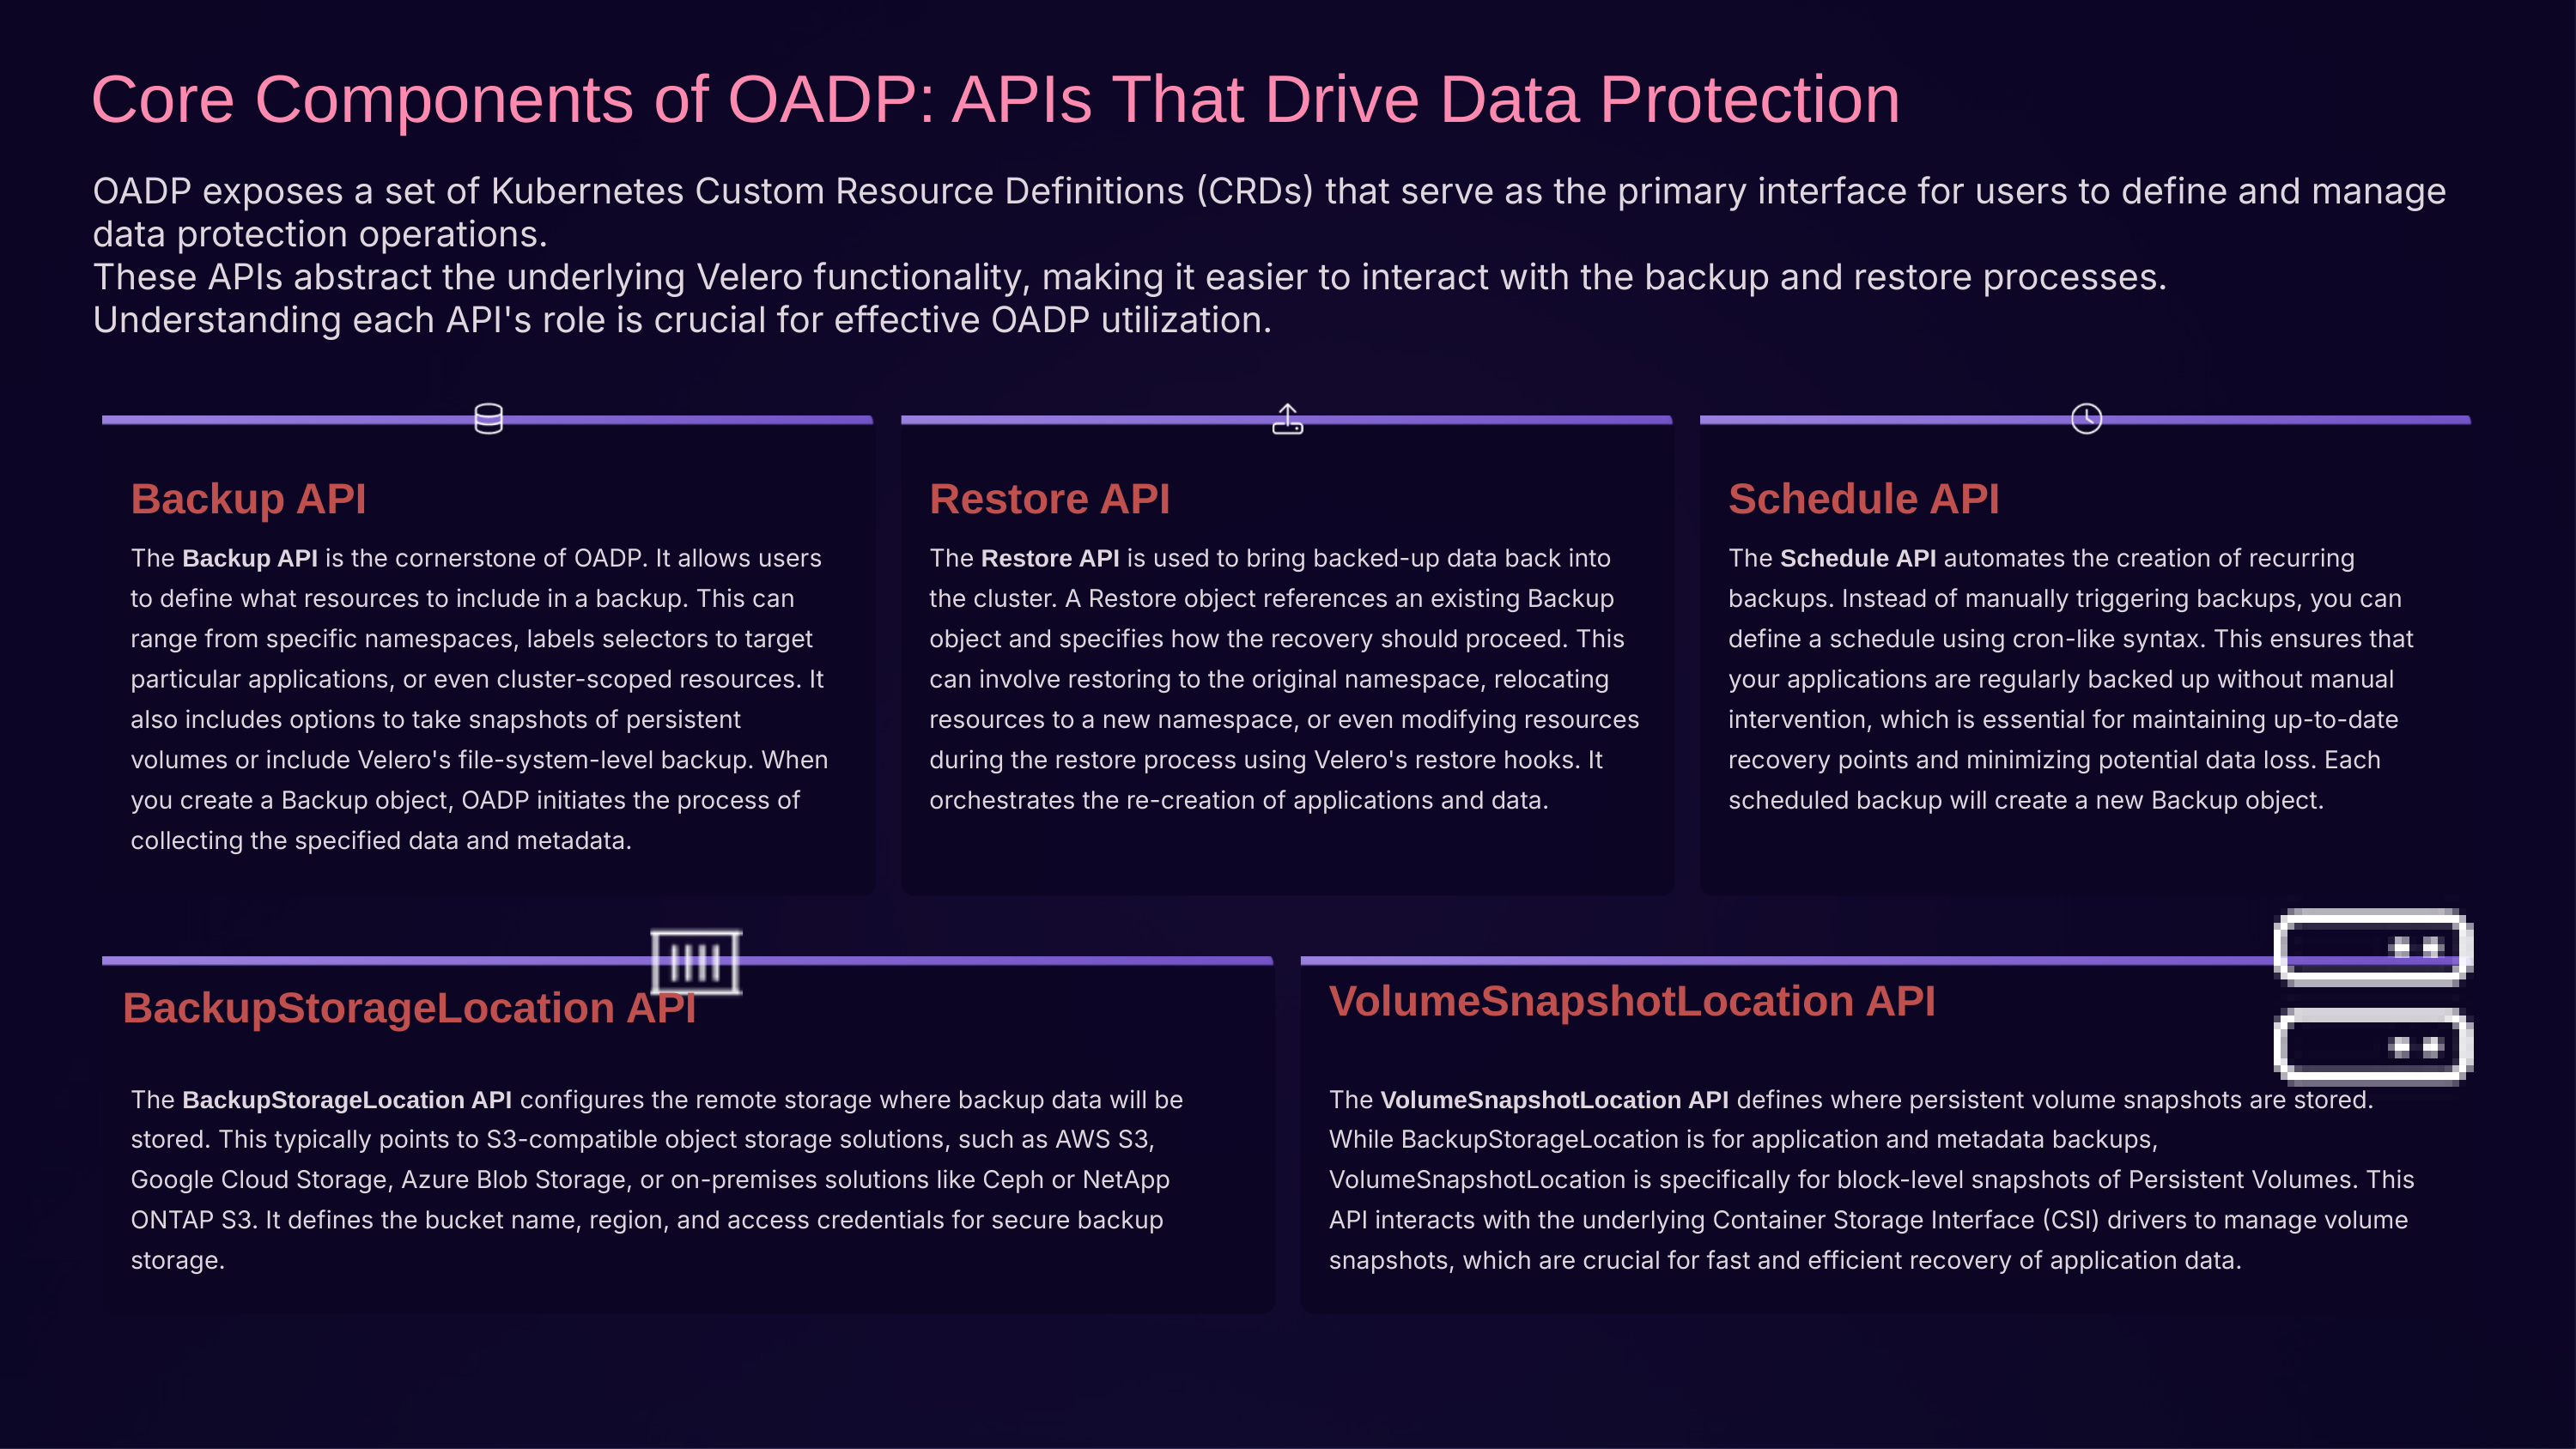

Core Components of OADP: APIs That Drive Data Protection
OADP exposes a set of Kubernetes Custom Resource Definitions (CRDs) that serve as the primary interface for users to define and manage data protection operations.
These APIs abstract the underlying Velero functionality, making it easier to interact with the backup and restore processes.
Understanding each API's role is crucial for effective OADP utilization.

Backup API
Restore API
Schedule API
The Backup API is the cornerstone of OADP. It allows users to define what resources to include in a backup. This can range from specific namespaces, labels selectors to target particular applications, or even cluster-scoped resources. It also includes options to take snapshots of persistent volumes or include Velero's file-system-level backup. When you create a Backup object, OADP initiates the process of collecting the specified data and metadata.
The Restore API is used to bring backed-up data back into the cluster. A Restore object references an existing Backup object and specifies how the recovery should proceed. This can involve restoring to the original namespace, relocating resources to a new namespace, or even modifying resources during the restore process using Velero's restore hooks. It orchestrates the re-creation of applications and data.
The Schedule API automates the creation of recurring backups. Instead of manually triggering backups, you can define a schedule using cron-like syntax. This ensures that your applications are regularly backed up without manual intervention, which is essential for maintaining up-to-date recovery points and minimizing potential data loss. Each scheduled backup will create a new Backup object.

VolumeSnapshotLocation API
BackupStorageLocation API
The BackupStorageLocation API configures the remote storage where backup data will be stored. This typically points to S3-compatible object storage solutions, such as AWS S3, Google Cloud Storage, Azure Blob Storage, or on-premises solutions like Ceph or NetApp ONTAP S3. It defines the bucket name, region, and access credentials for secure backup storage.
The VolumeSnapshotLocation API defines where persistent volume snapshots are stored. While BackupStorageLocation is for application and metadata backups, VolumeSnapshotLocation is specifically for block-level snapshots of Persistent Volumes. This API interacts with the underlying Container Storage Interface (CSI) drivers to manage volume snapshots, which are crucial for fast and efficient recovery of application data.